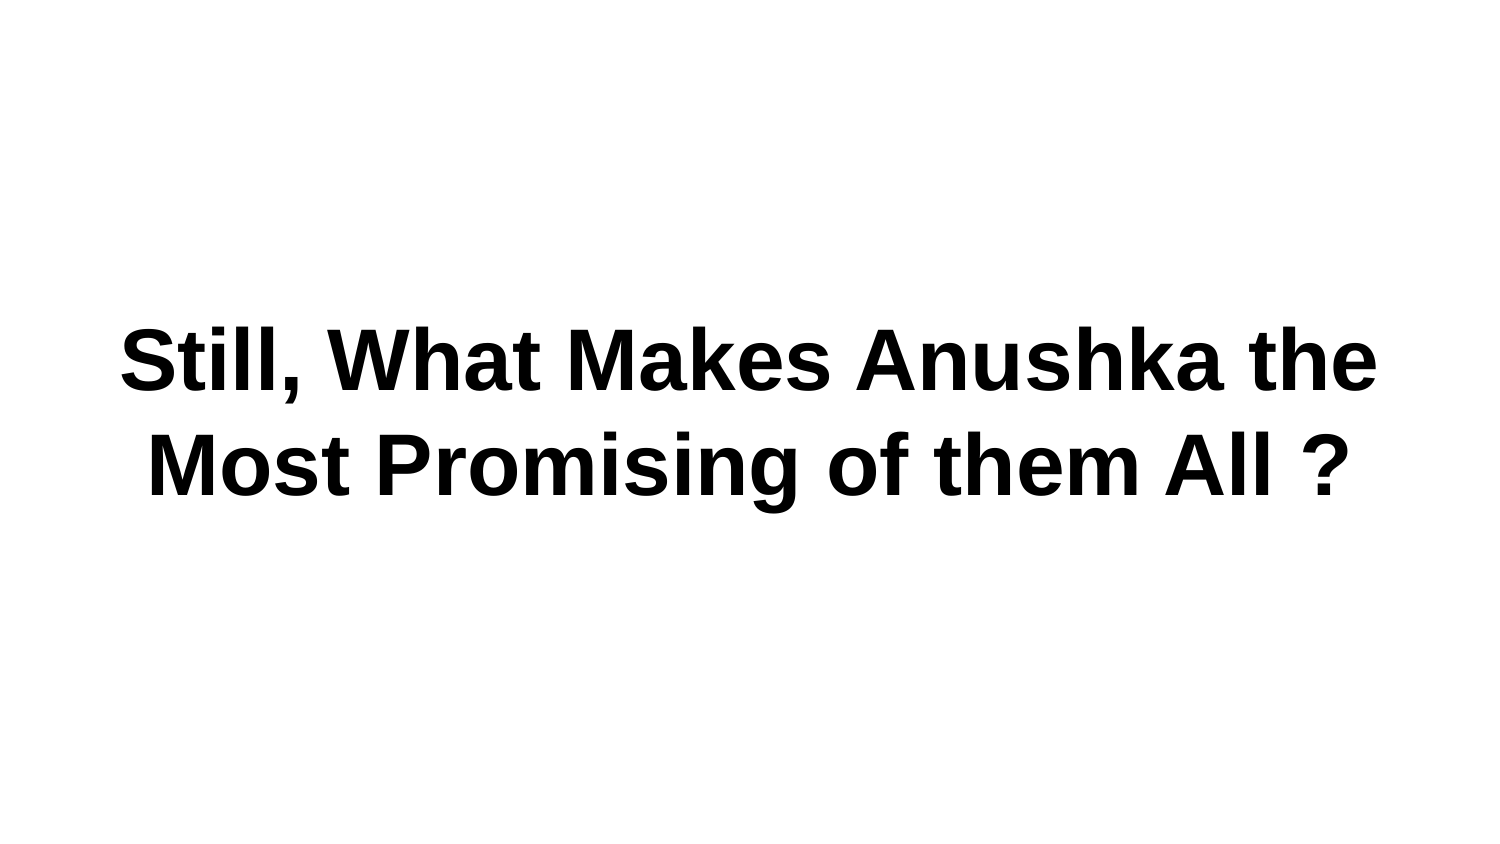

# Still, What Makes Anushka the Most Promising of them All ?